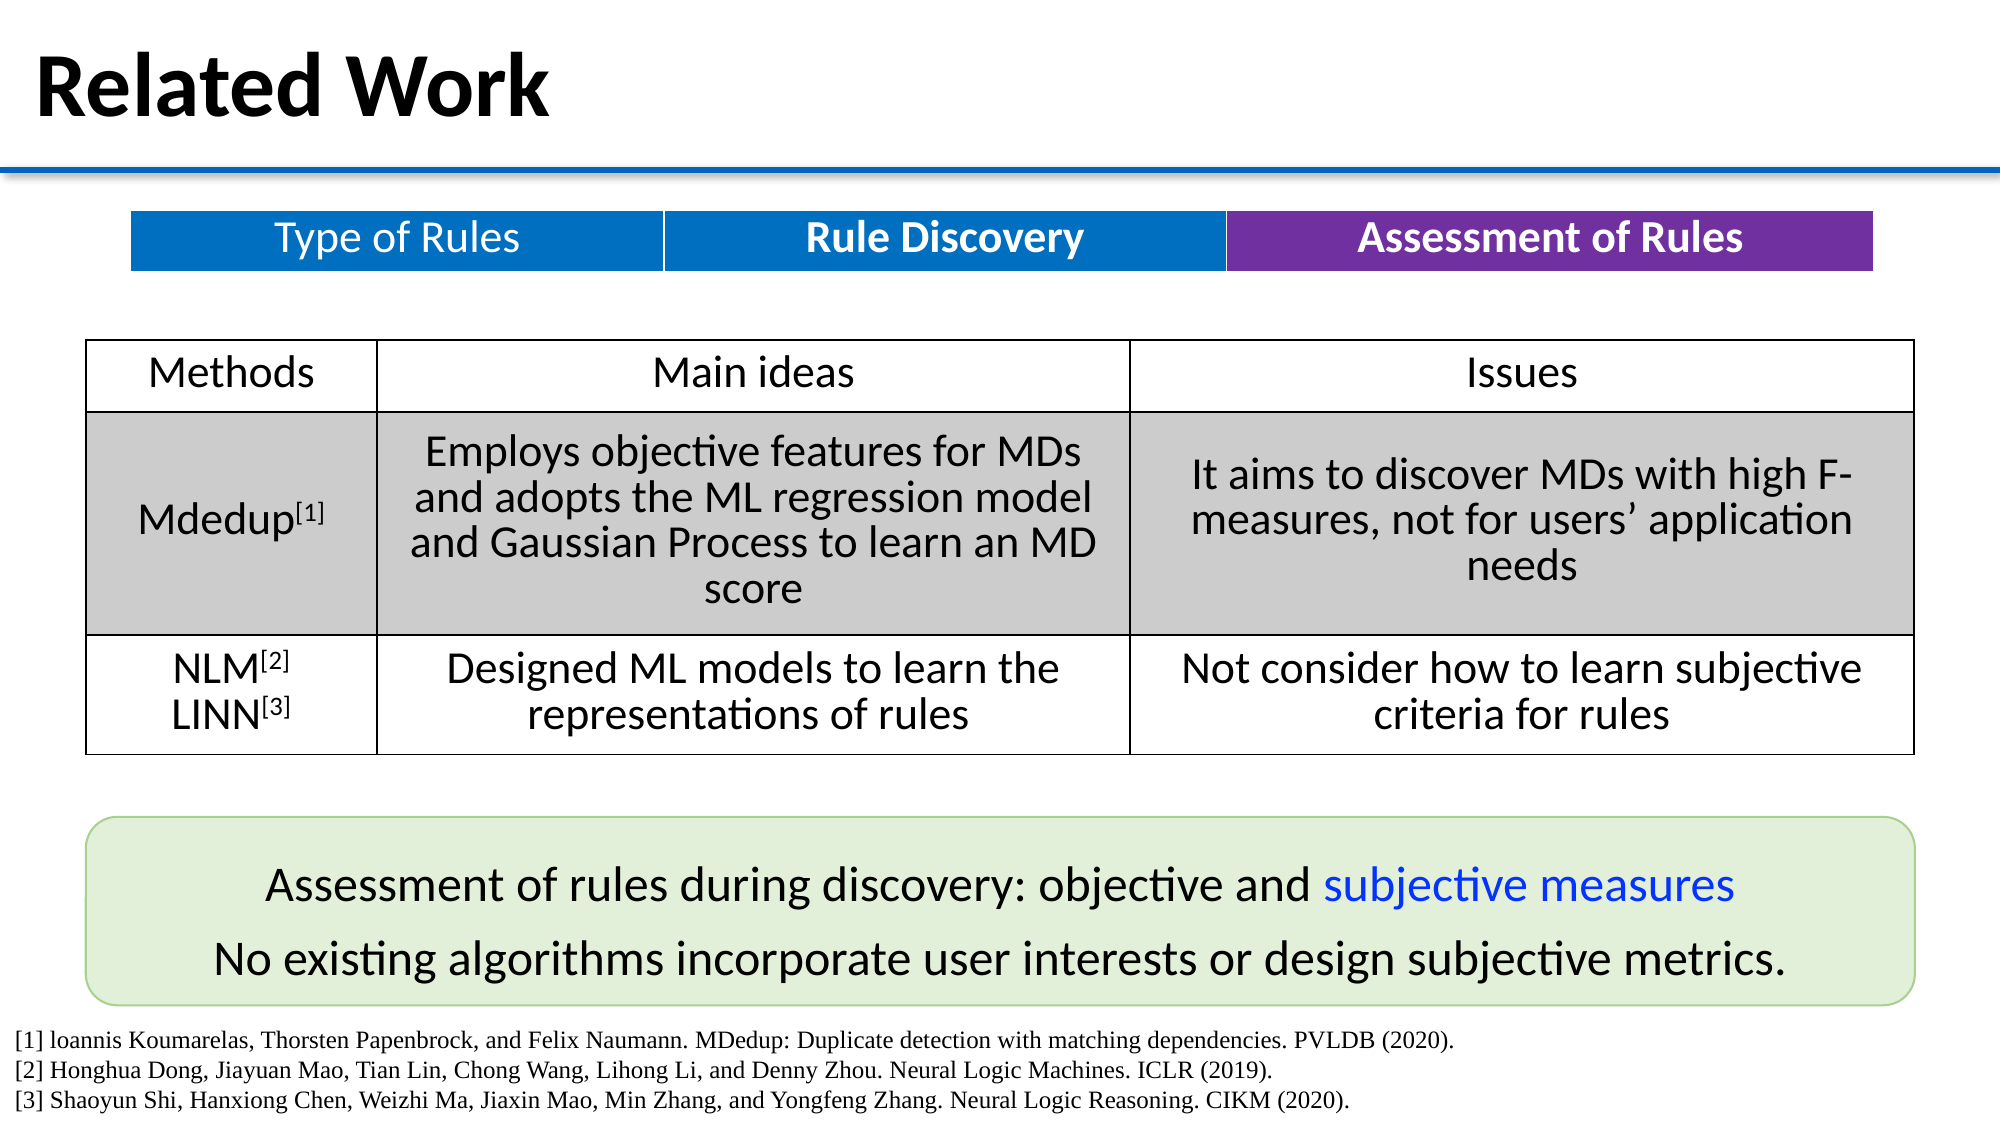

# Related Work
| Type of Rules | Rule Discovery | Assessment of Rules |
| --- | --- | --- |
| Methods | Main ideas | Issues |
| --- | --- | --- |
| Mdedup[1] | Employs objective features for MDs and adopts the ML regression model and Gaussian Process to learn an MD score | It aims to discover MDs with high F-measures, not for users’ application needs |
| NLM[2] LINN[3] | Designed ML models to learn the representations of rules | Not consider how to learn subjective criteria for rules |

Assessment of rules during discovery: objective and subjective measures
No existing algorithms incorporate user interests or design subjective metrics.
[1] loannis Koumarelas, Thorsten Papenbrock, and Felix Naumann. MDedup: Duplicate detection with matching dependencies. PVLDB (2020).
[2] Honghua Dong, Jiayuan Mao, Tian Lin, Chong Wang, Lihong Li, and Denny Zhou. Neural Logic Machines. ICLR (2019).
[3] Shaoyun Shi, Hanxiong Chen, Weizhi Ma, Jiaxin Mao, Min Zhang, and Yongfeng Zhang. Neural Logic Reasoning. CIKM (2020).